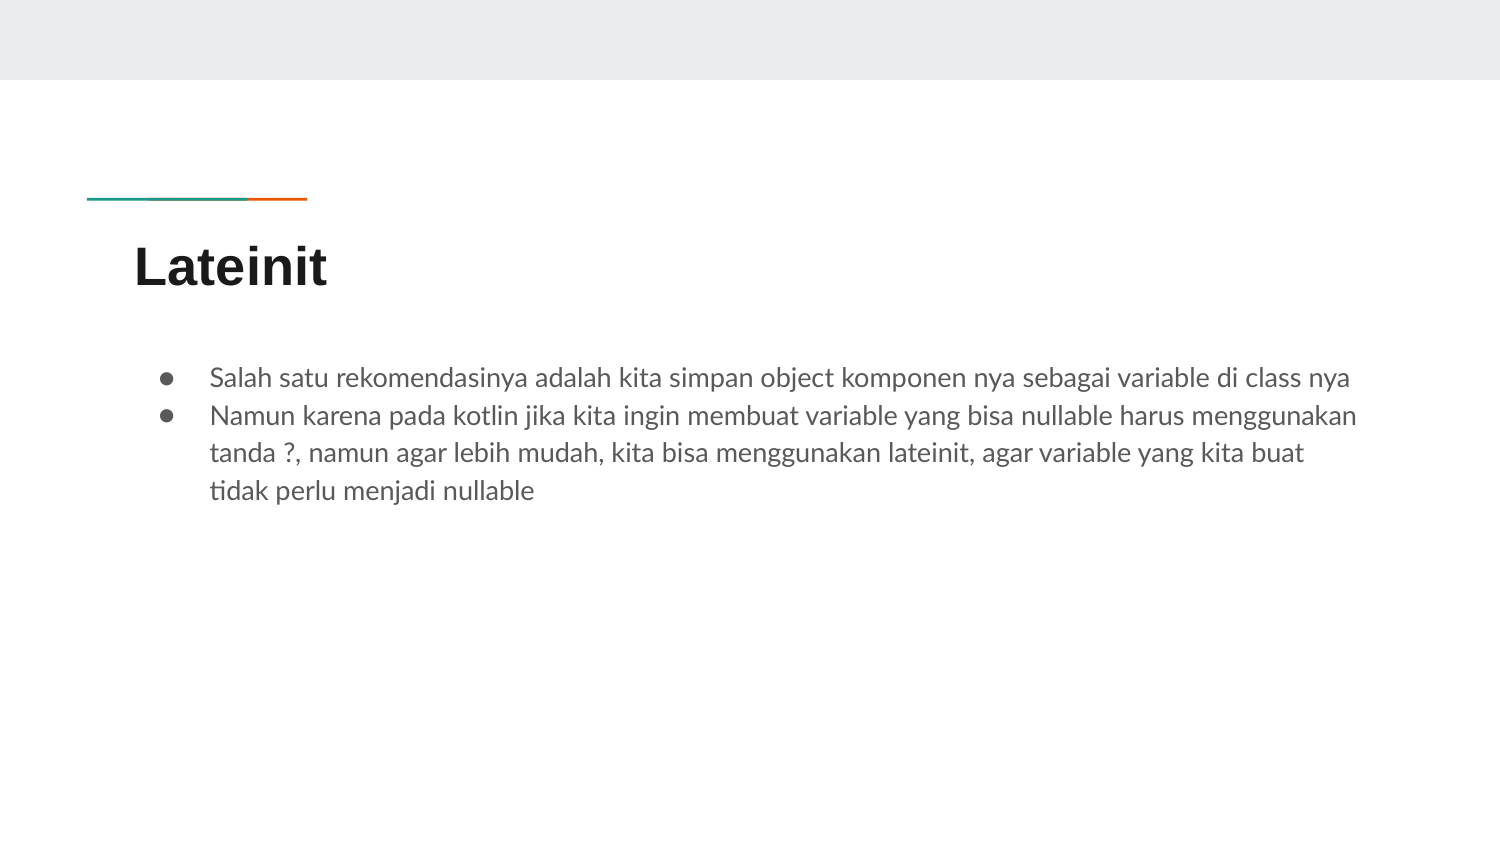

# Lateinit
Salah satu rekomendasinya adalah kita simpan object komponen nya sebagai variable di class nya
Namun karena pada kotlin jika kita ingin membuat variable yang bisa nullable harus menggunakan tanda ?, namun agar lebih mudah, kita bisa menggunakan lateinit, agar variable yang kita buat tidak perlu menjadi nullable